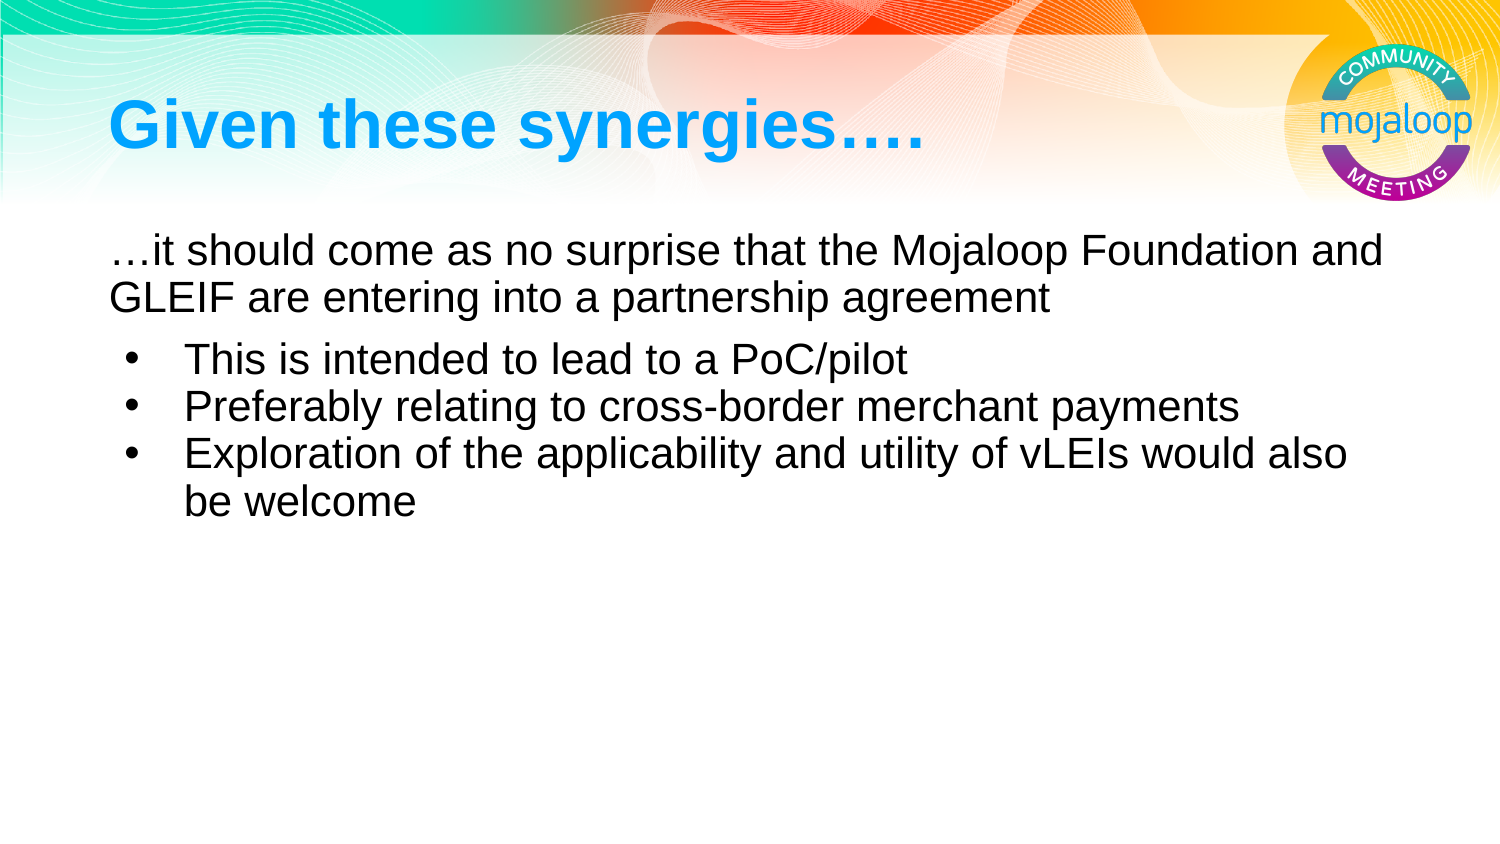

# Given these synergies….
…it should come as no surprise that the Mojaloop Foundation and GLEIF are entering into a partnership agreement
This is intended to lead to a PoC/pilot
Preferably relating to cross-border merchant payments
Exploration of the applicability and utility of vLEIs would also be welcome